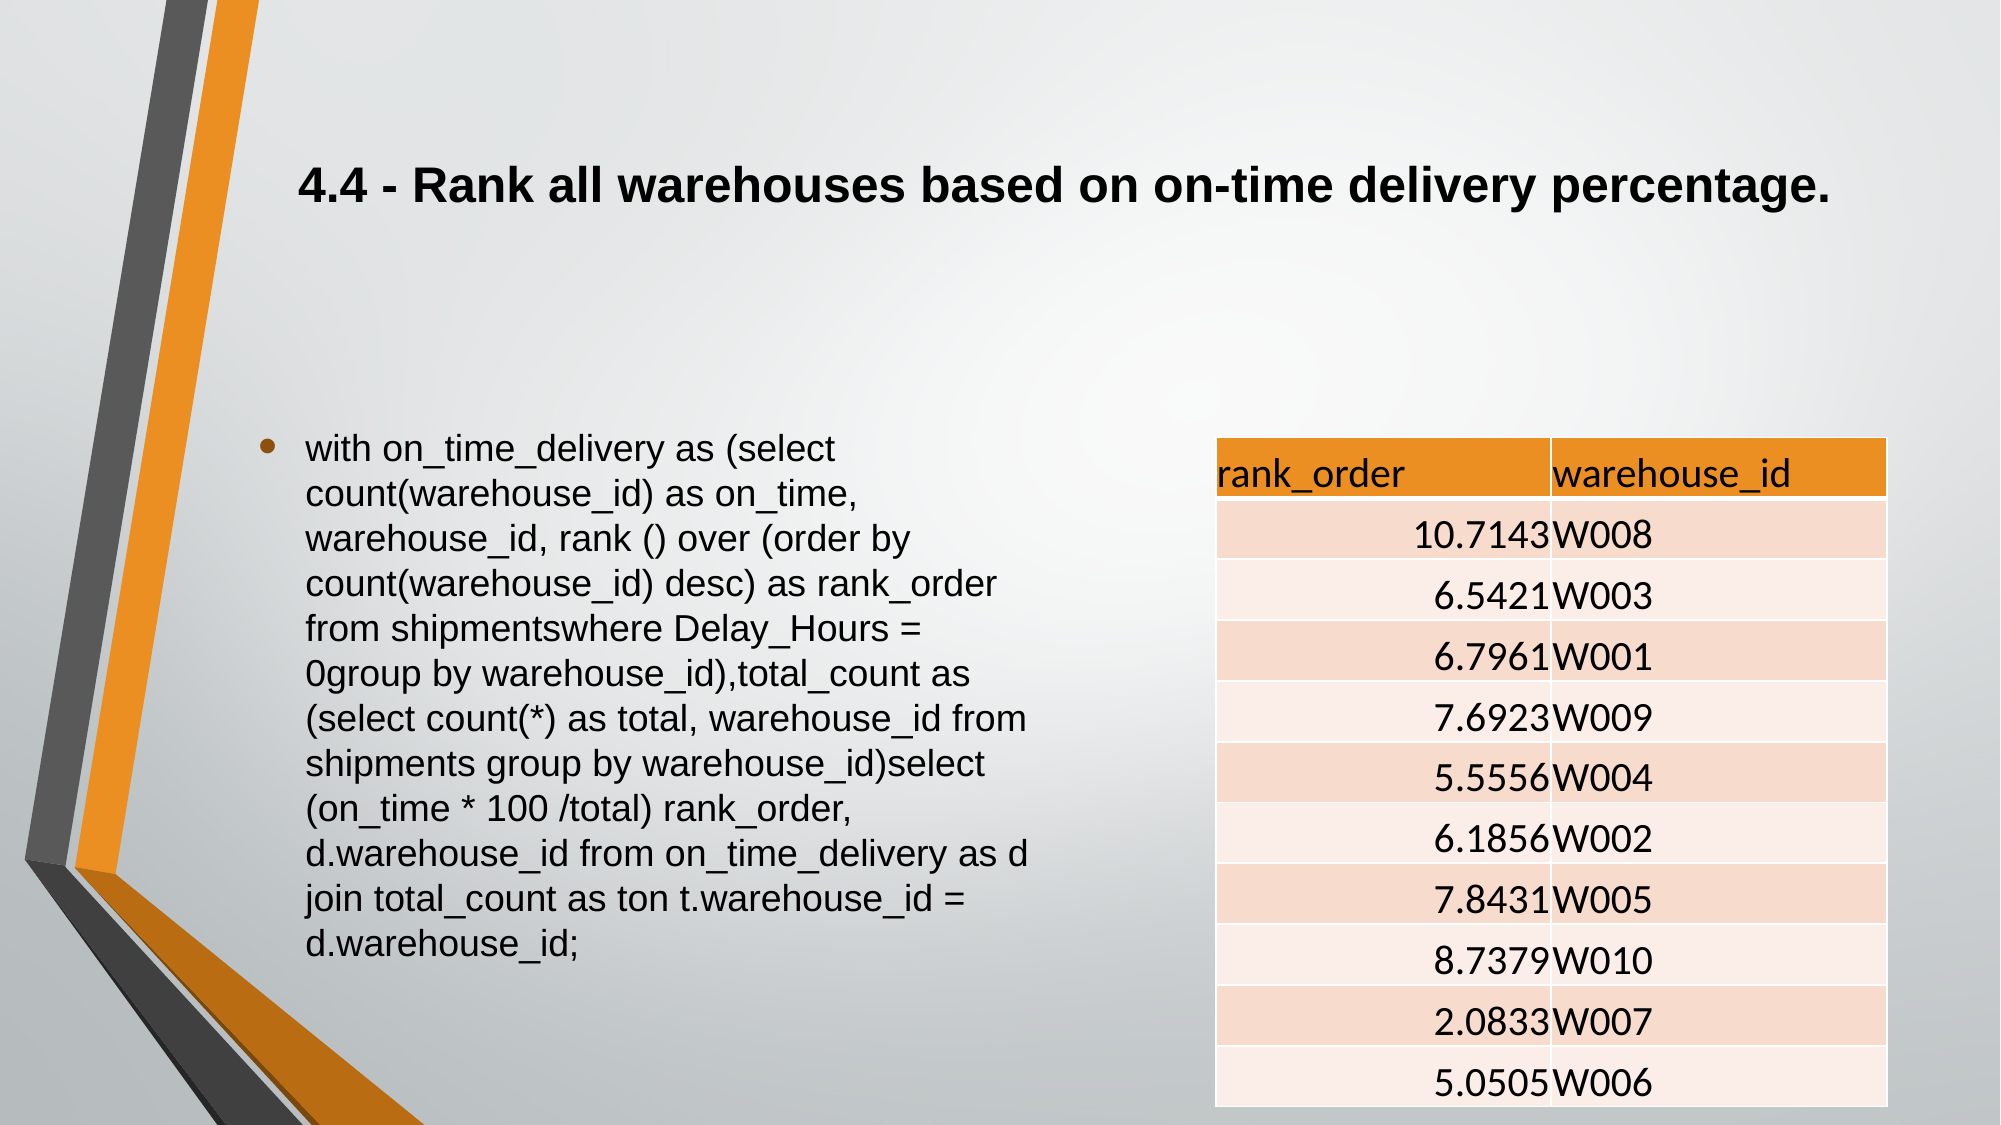

# 4.4 - Rank all warehouses based on on-time delivery percentage.
with on_time_delivery as (select count(warehouse_id) as on_time, warehouse_id, rank () over (order by count(warehouse_id) desc) as rank_order from shipmentswhere Delay_Hours = 0group by warehouse_id),total_count as (select count(*) as total, warehouse_id from shipments group by warehouse_id)select (on_time * 100 /total) rank_order, d.warehouse_id from on_time_delivery as d join total_count as ton t.warehouse_id = d.warehouse_id;
| rank\_order | warehouse\_id |
| --- | --- |
| 10.7143 | W008 |
| 6.5421 | W003 |
| 6.7961 | W001 |
| 7.6923 | W009 |
| 5.5556 | W004 |
| 6.1856 | W002 |
| 7.8431 | W005 |
| 8.7379 | W010 |
| 2.0833 | W007 |
| 5.0505 | W006 |